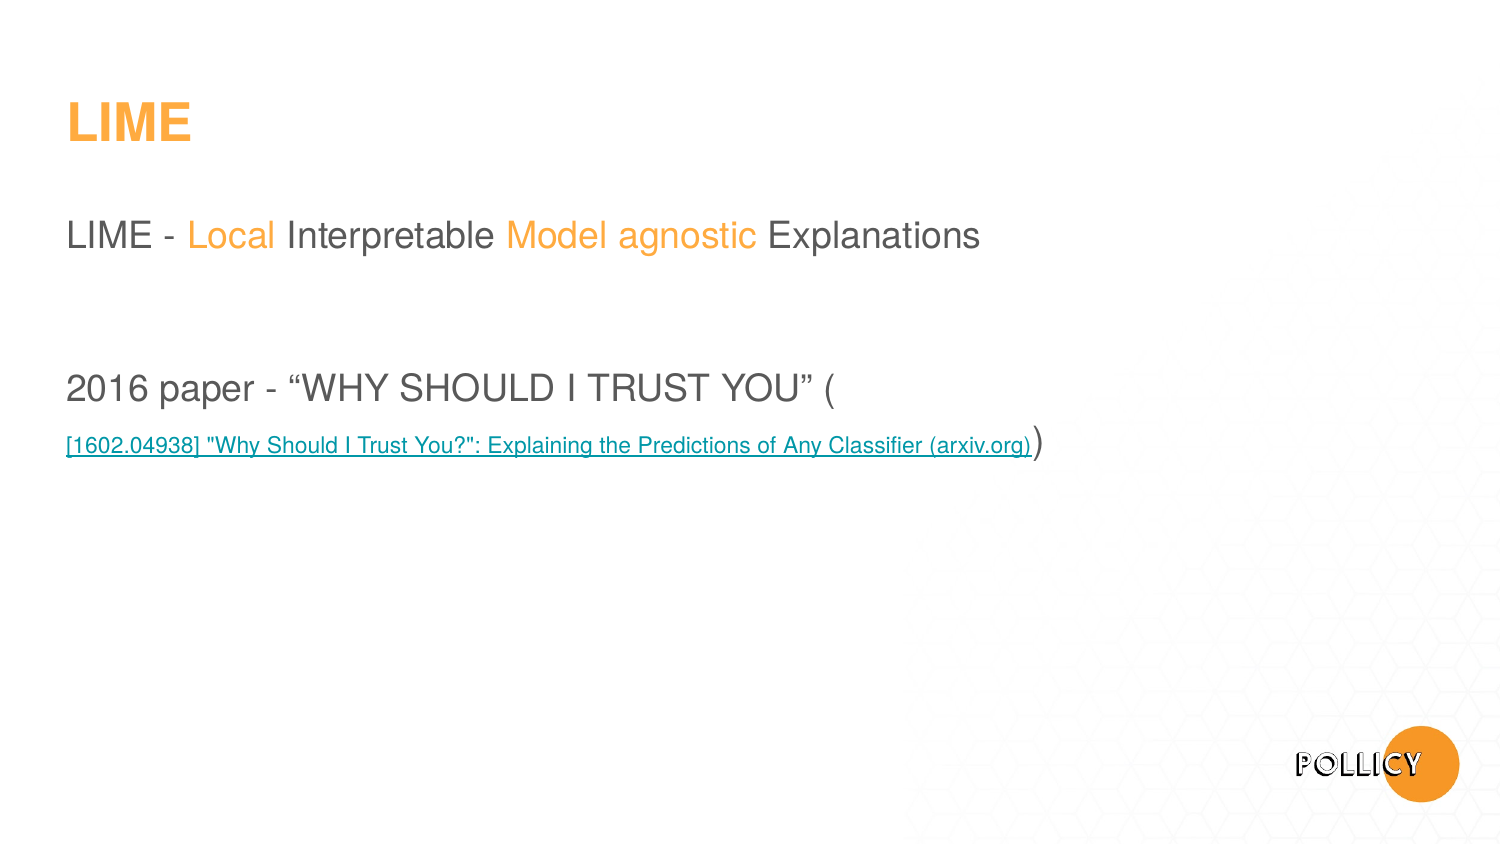

# LIME
LIME - Local Interpretable Model agnostic Explanations

2016 paper - “WHY SHOULD I TRUST YOU” ([1602.04938] "Why Should I Trust You?": Explaining the Predictions of Any Classifier (arxiv.org))